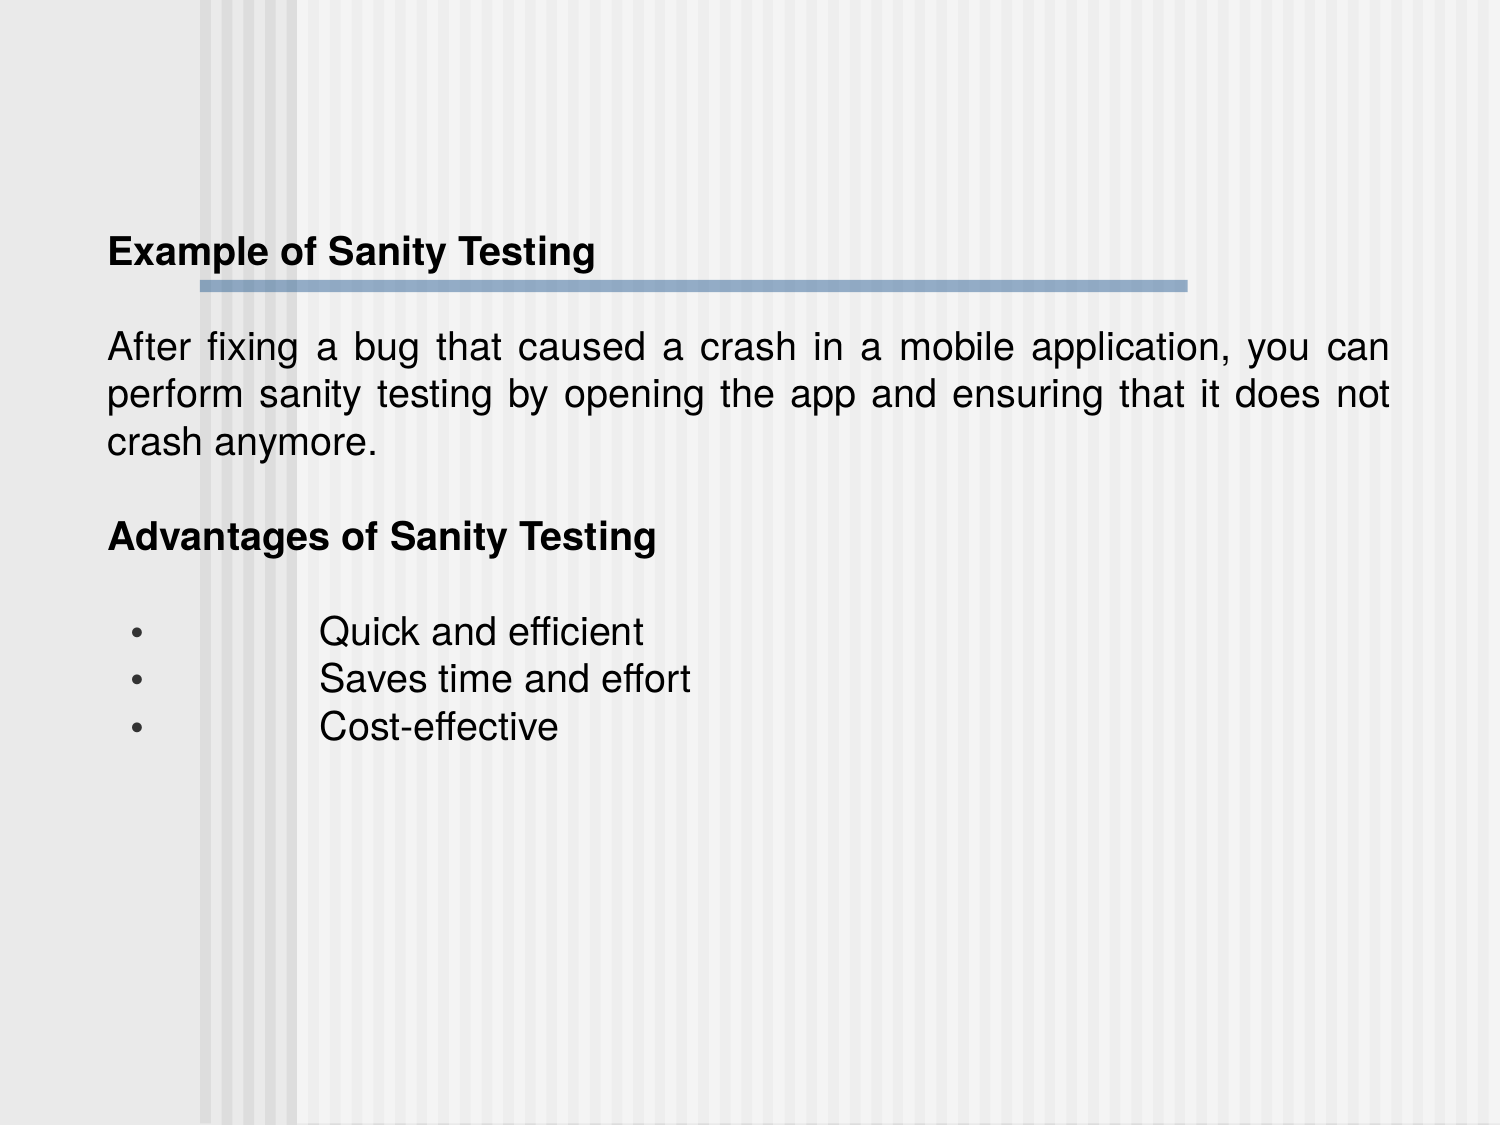

Example of Sanity Testing

After fixing a bug that caused a crash in a mobile application, you can perform sanity testing by opening the app and ensuring that it does not crash anymore.

Advantages of Sanity Testing

	Quick and efficient
	Saves time and effort
	Cost-effective
61